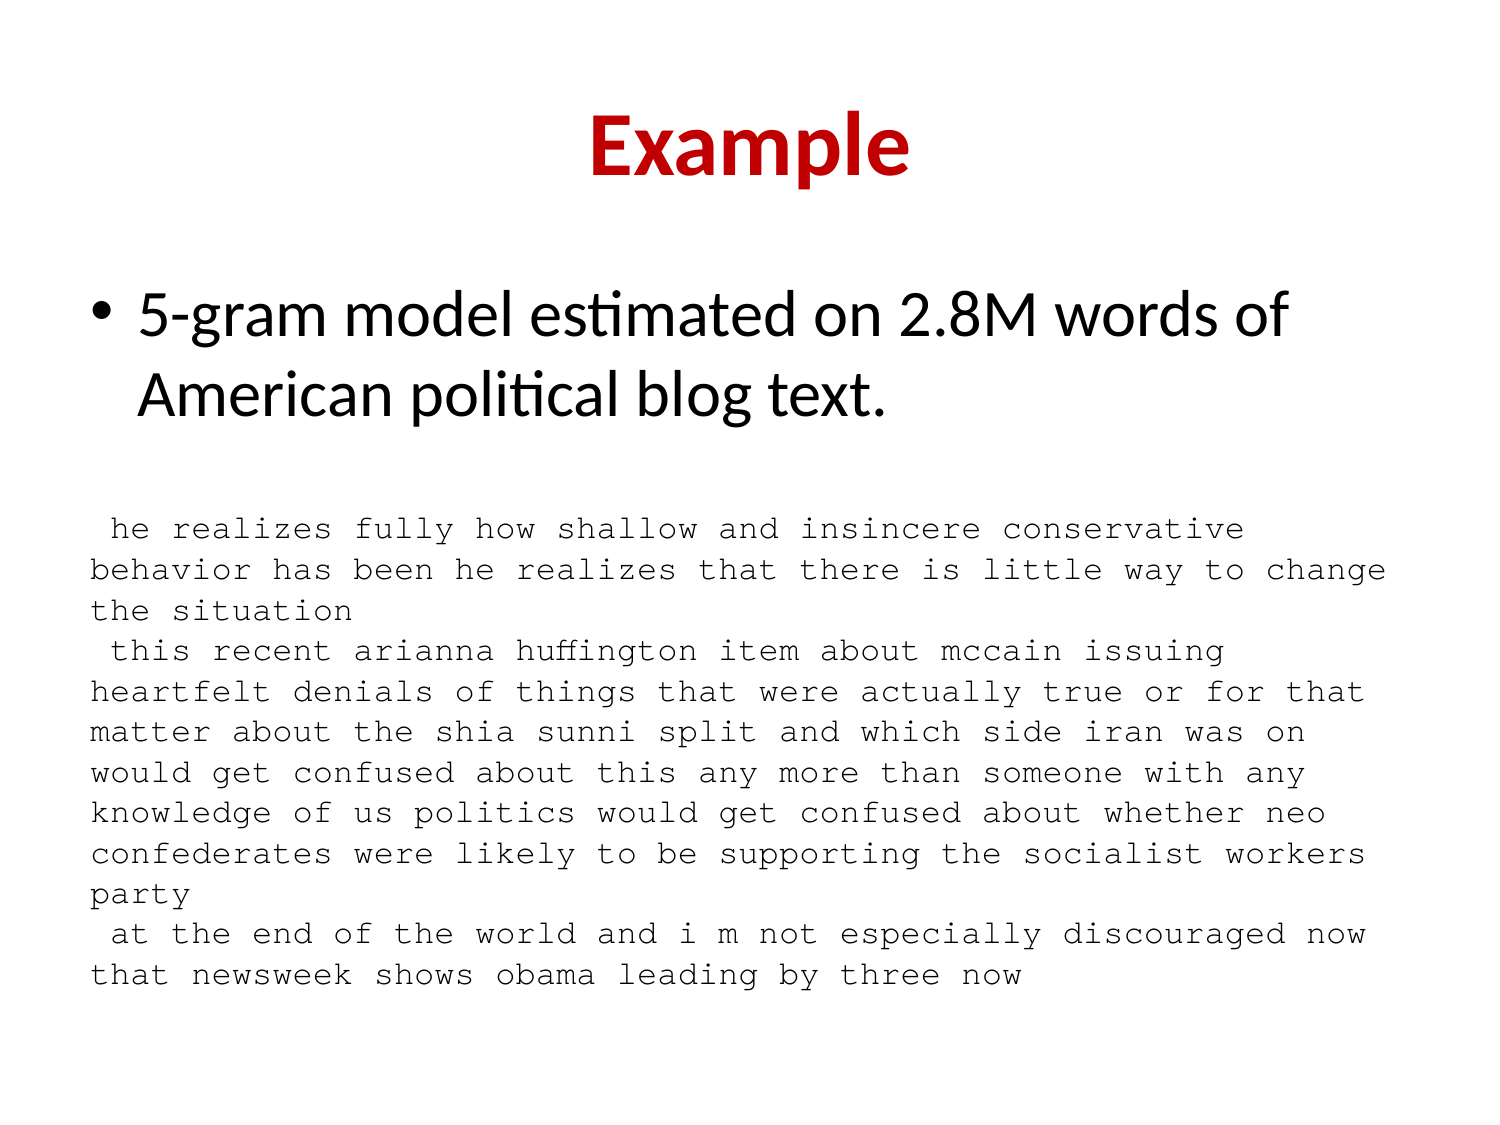

# Example
5-gram model estimated on 2.8M words of American political blog text.

 he realizes fully how shallow and insincere conservative behavior has been he realizes that there is little way to change the situation
 this recent arianna huffington item about mccain issuing heartfelt denials of things that were actually true or for that matter about the shia sunni split and which side iran was on would get confused about this any more than someone with any knowledge of us politics would get confused about whether neo confederates were likely to be supporting the socialist workers party
 at the end of the world and i m not especially discouraged now that newsweek shows obama leading by three now